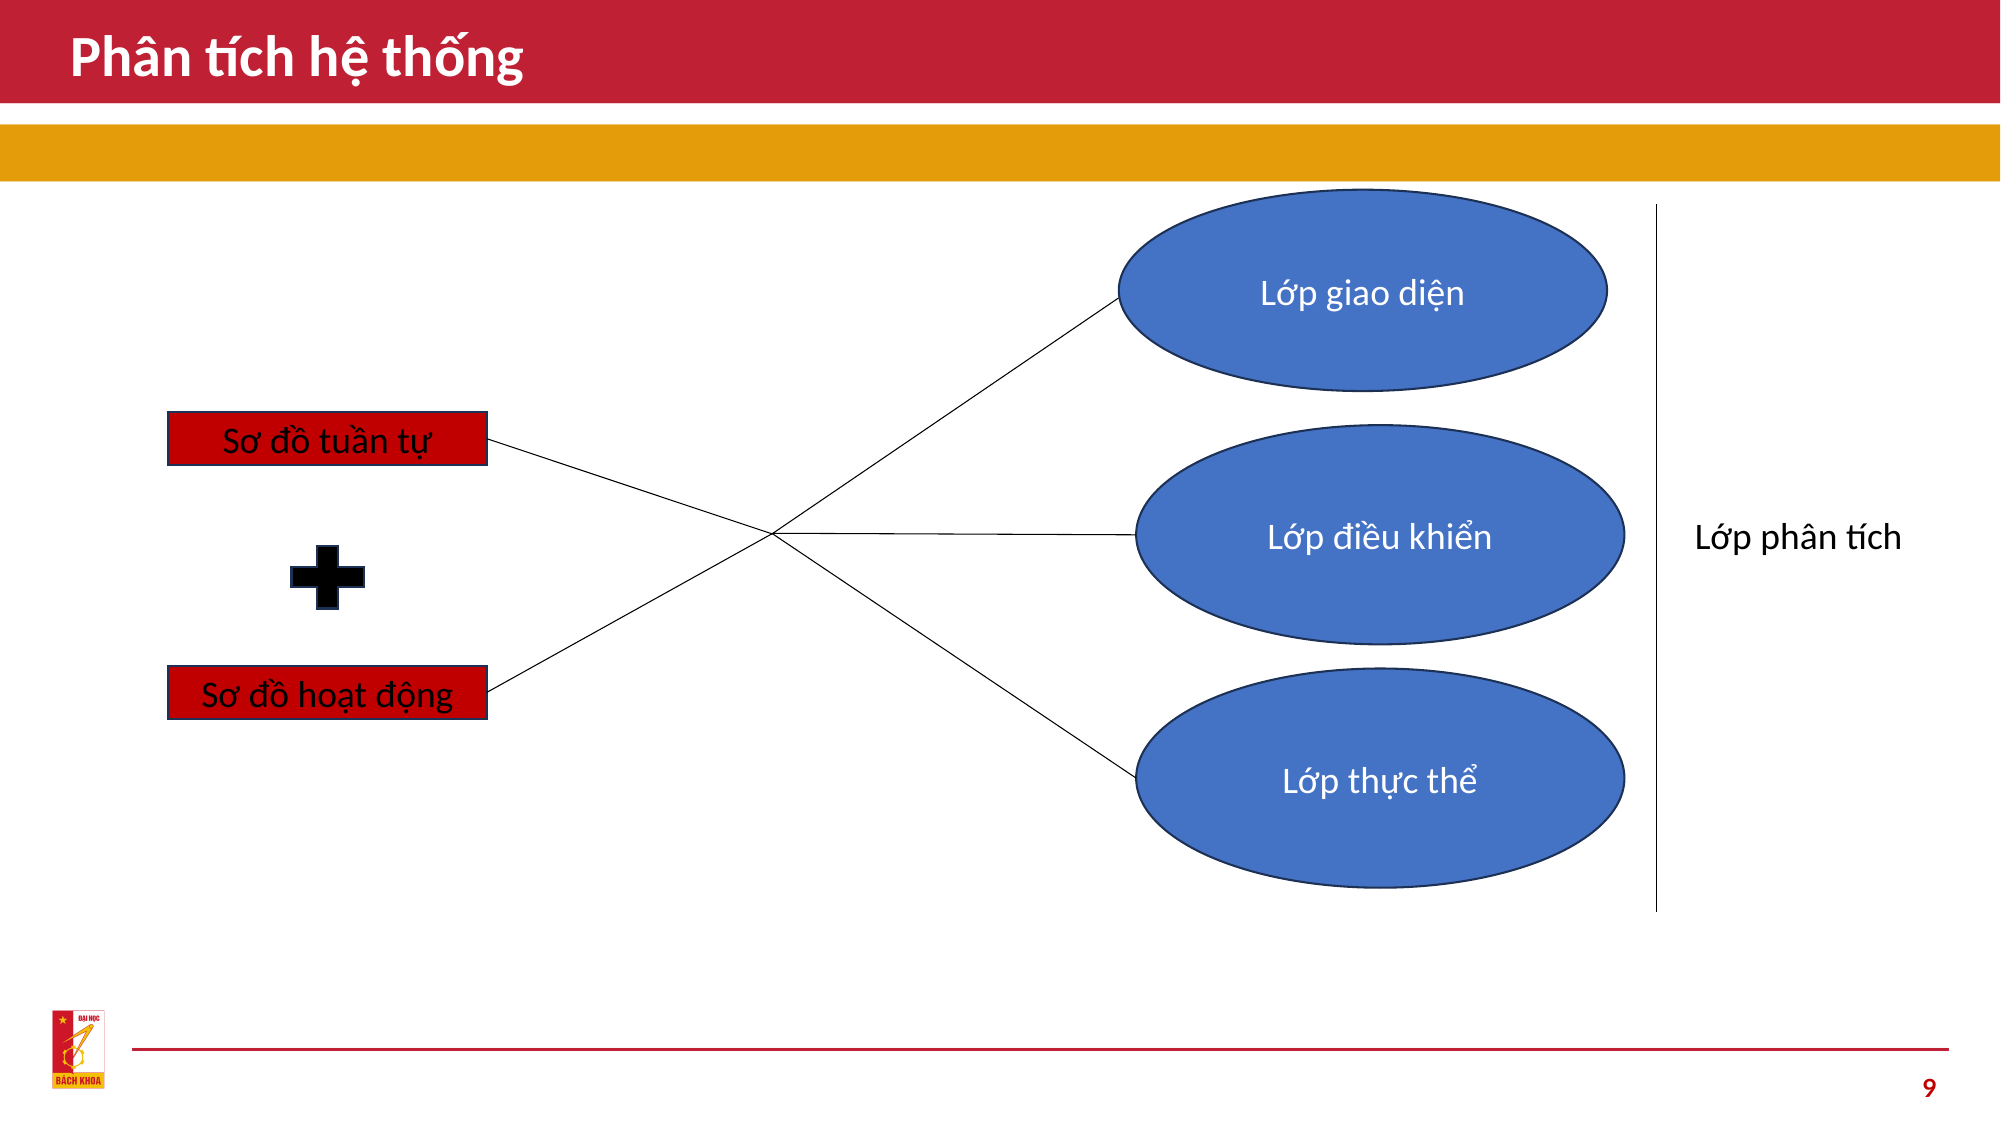

# Phân tích hệ thống
Lớp giao diện
Sơ đồ tuần tự
Lớp điều khiển
Lớp phân tích

Sơ đồ hoạt động
Lớp thực thể
9